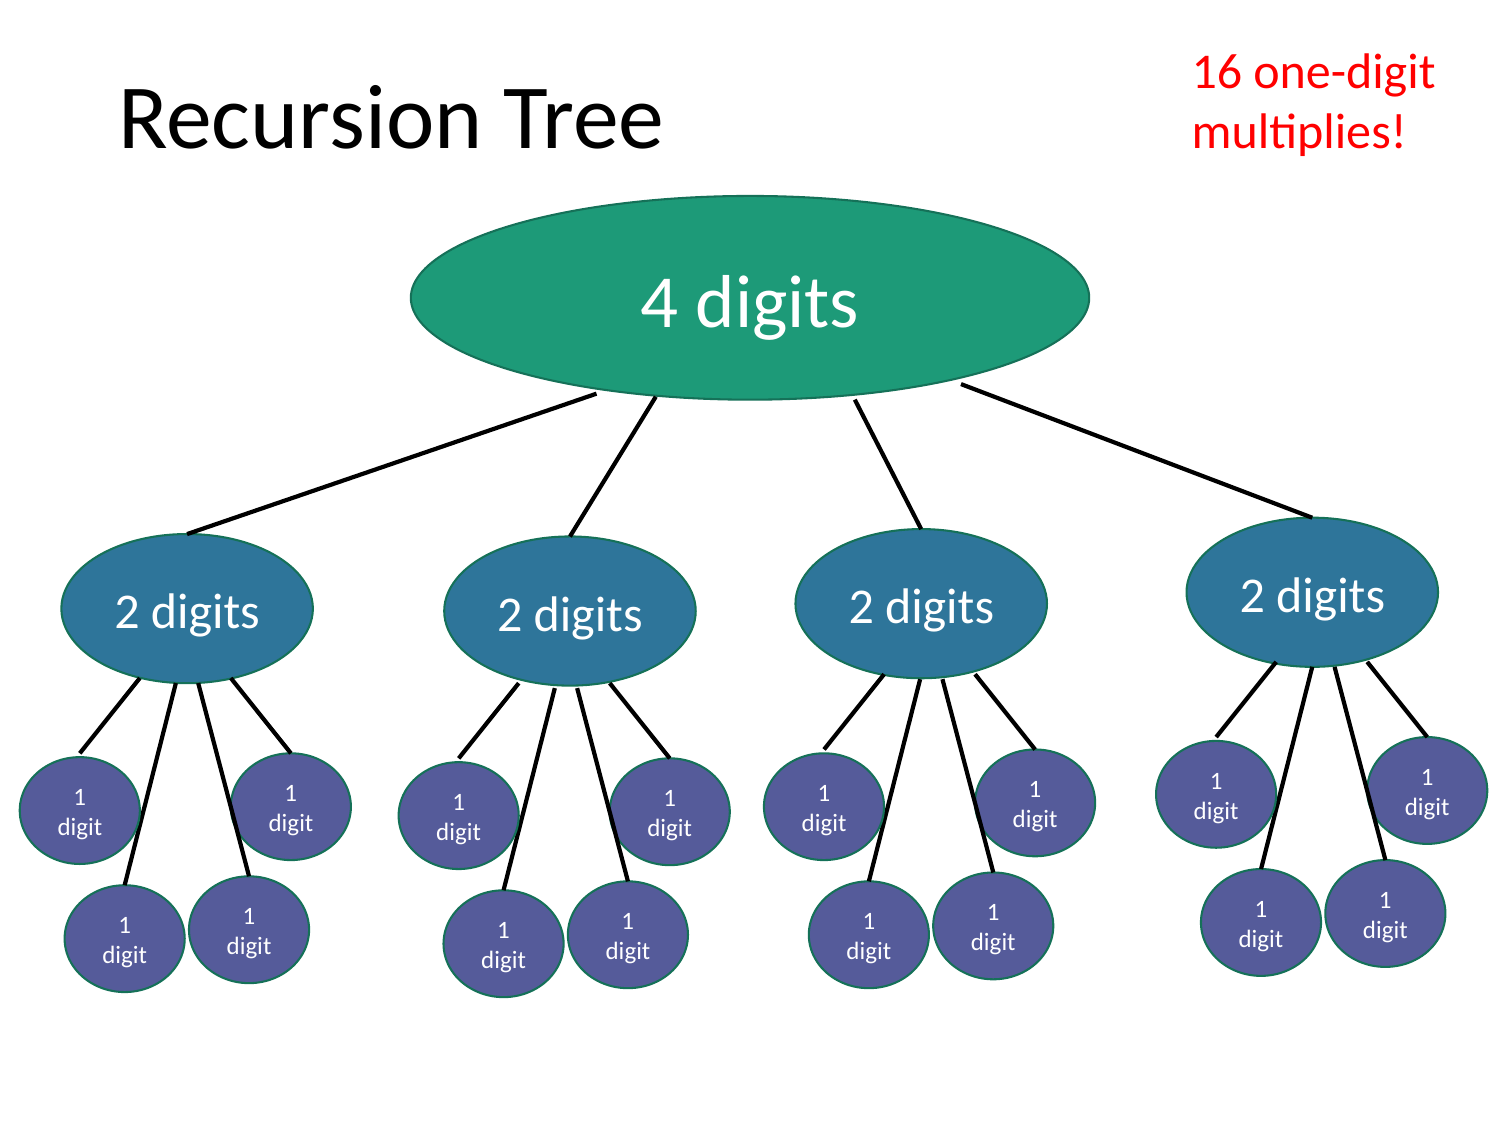

# Recursion Tree
16 one-digit multiplies!
4 digits
2 digits
2 digits
2 digits
2 digits
1 digit
1 digit
1 digit
1 digit
1 digit
1 digit
1 digit
1 digit
1 digit
1 digit
1 digit
1 digit
1 digit
1 digit
1 digit
1 digit